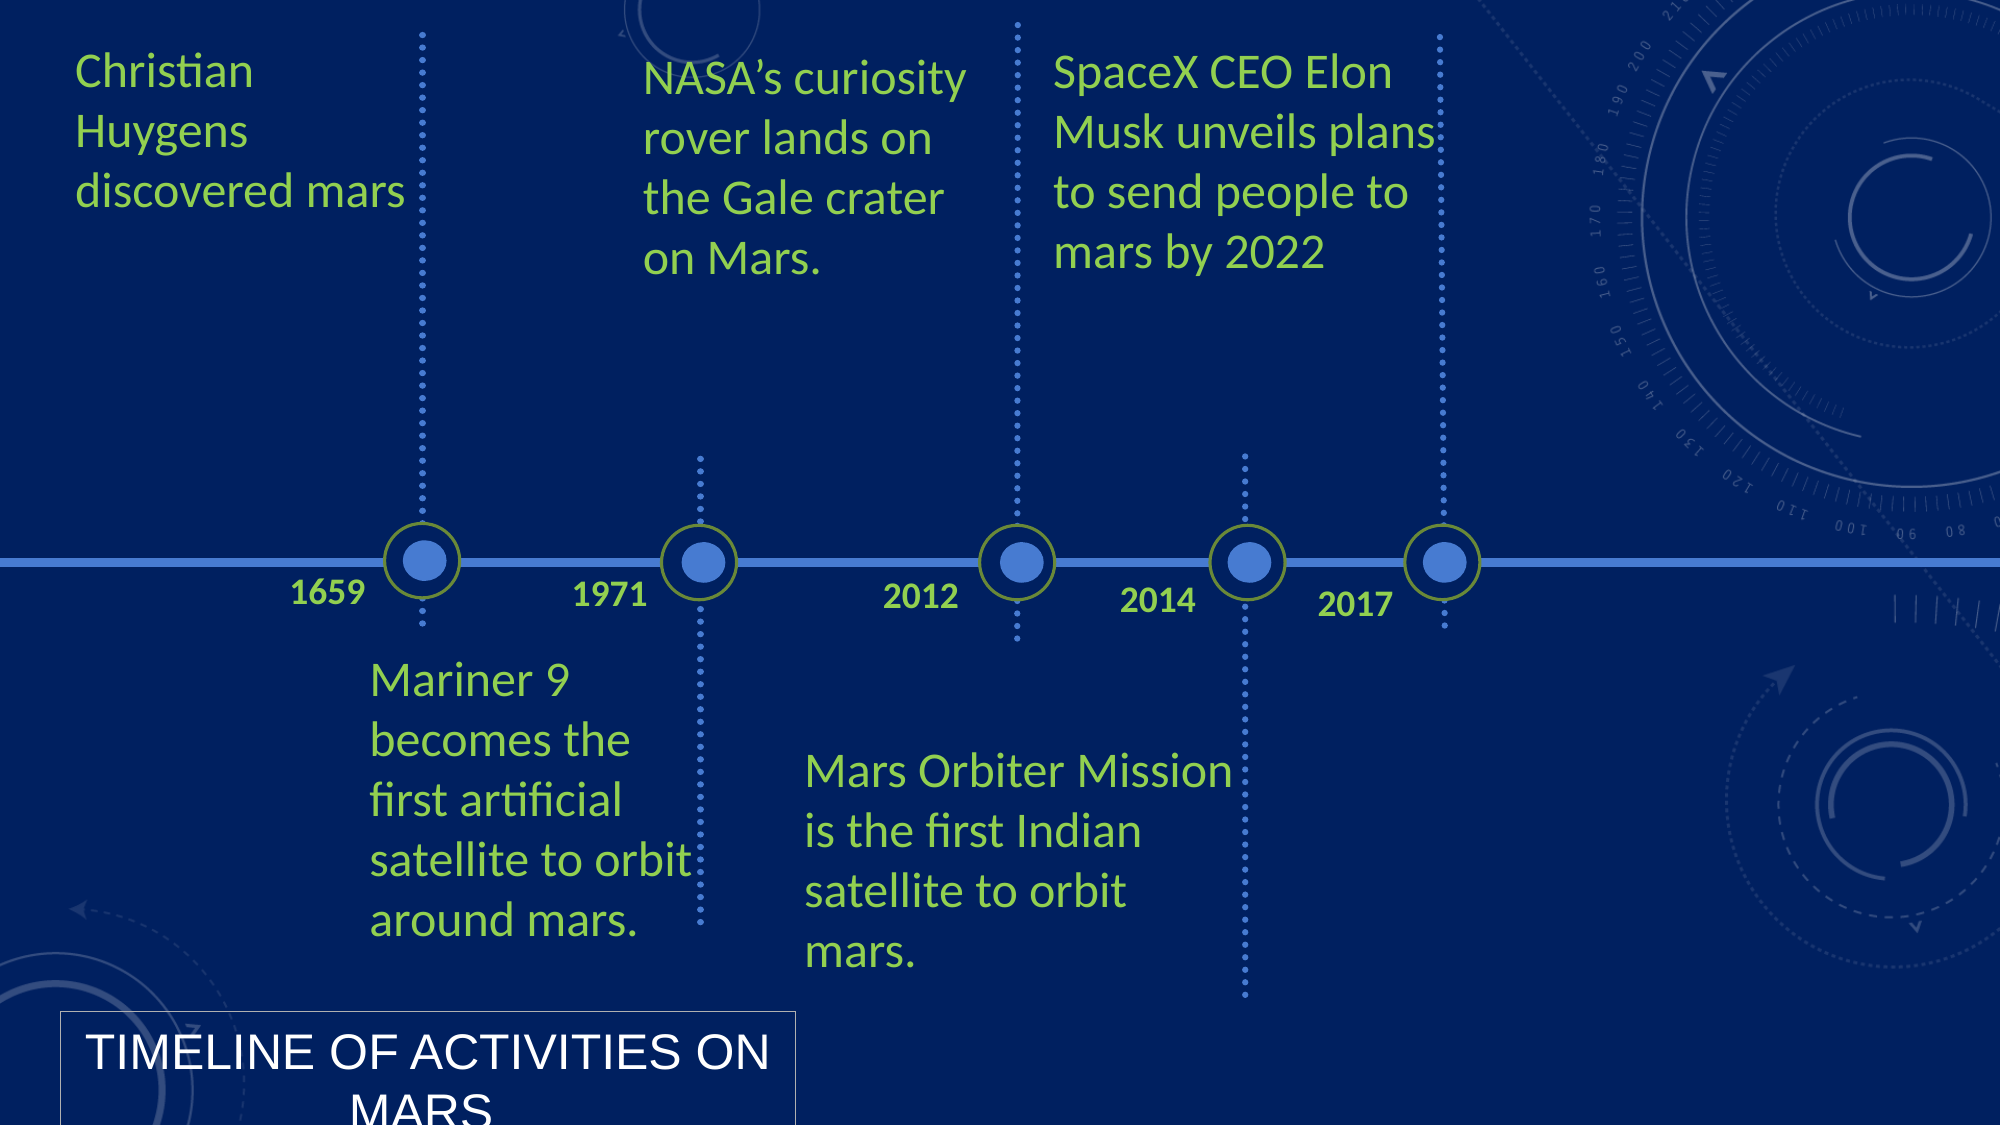

Christian Huygens discovered mars
SpaceX CEO Elon Musk unveils plans to send people to mars by 2022
NASA’s curiosity rover lands on the Gale crater on Mars.

1659
1971
2012
2014
2017
Mariner 9 becomes the first artificial satellite to orbit around mars.
Mars Orbiter Mission is the first Indian satellite to orbit mars.
TIMELINE OF ACTIVITIES ON MARS